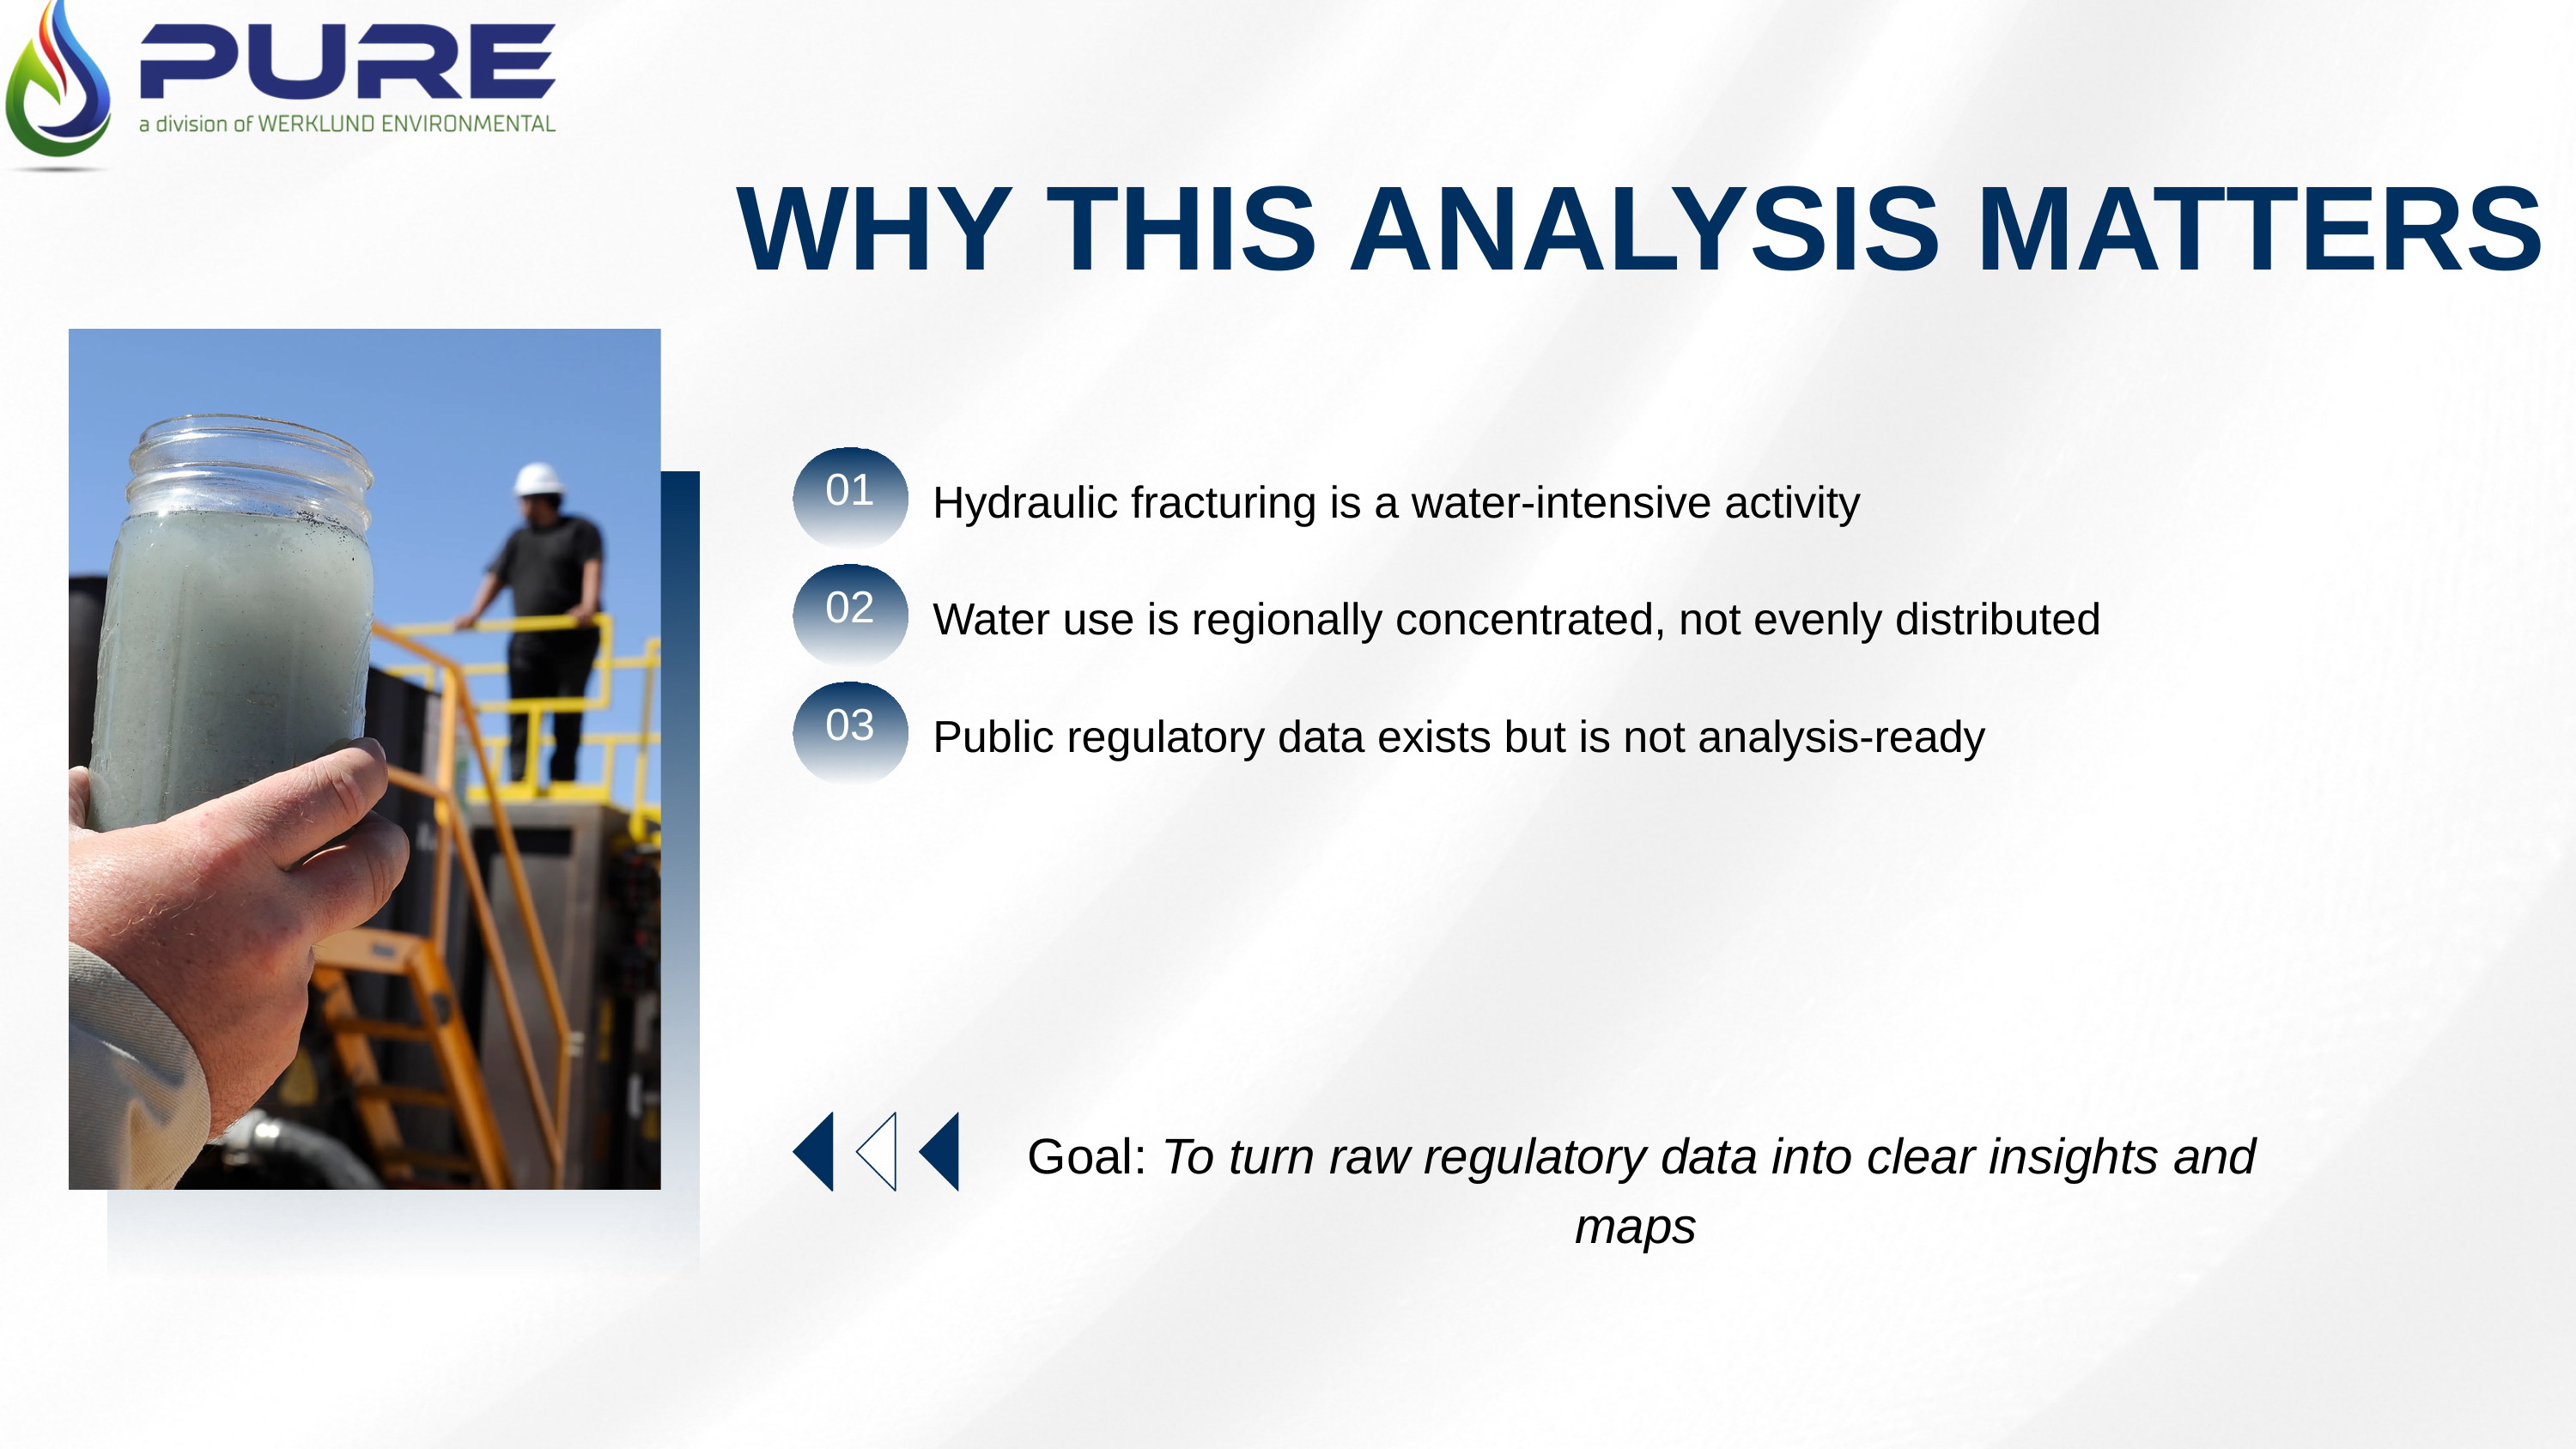

WHY THIS ANALYSIS MATTERS

01
Hydraulic fracturing is a water-intensive activity

02
Water use is regionally concentrated, not evenly distributed

03
Public regulatory data exists but is not analysis-ready

 Goal: To turn raw regulatory data into clear insights and maps